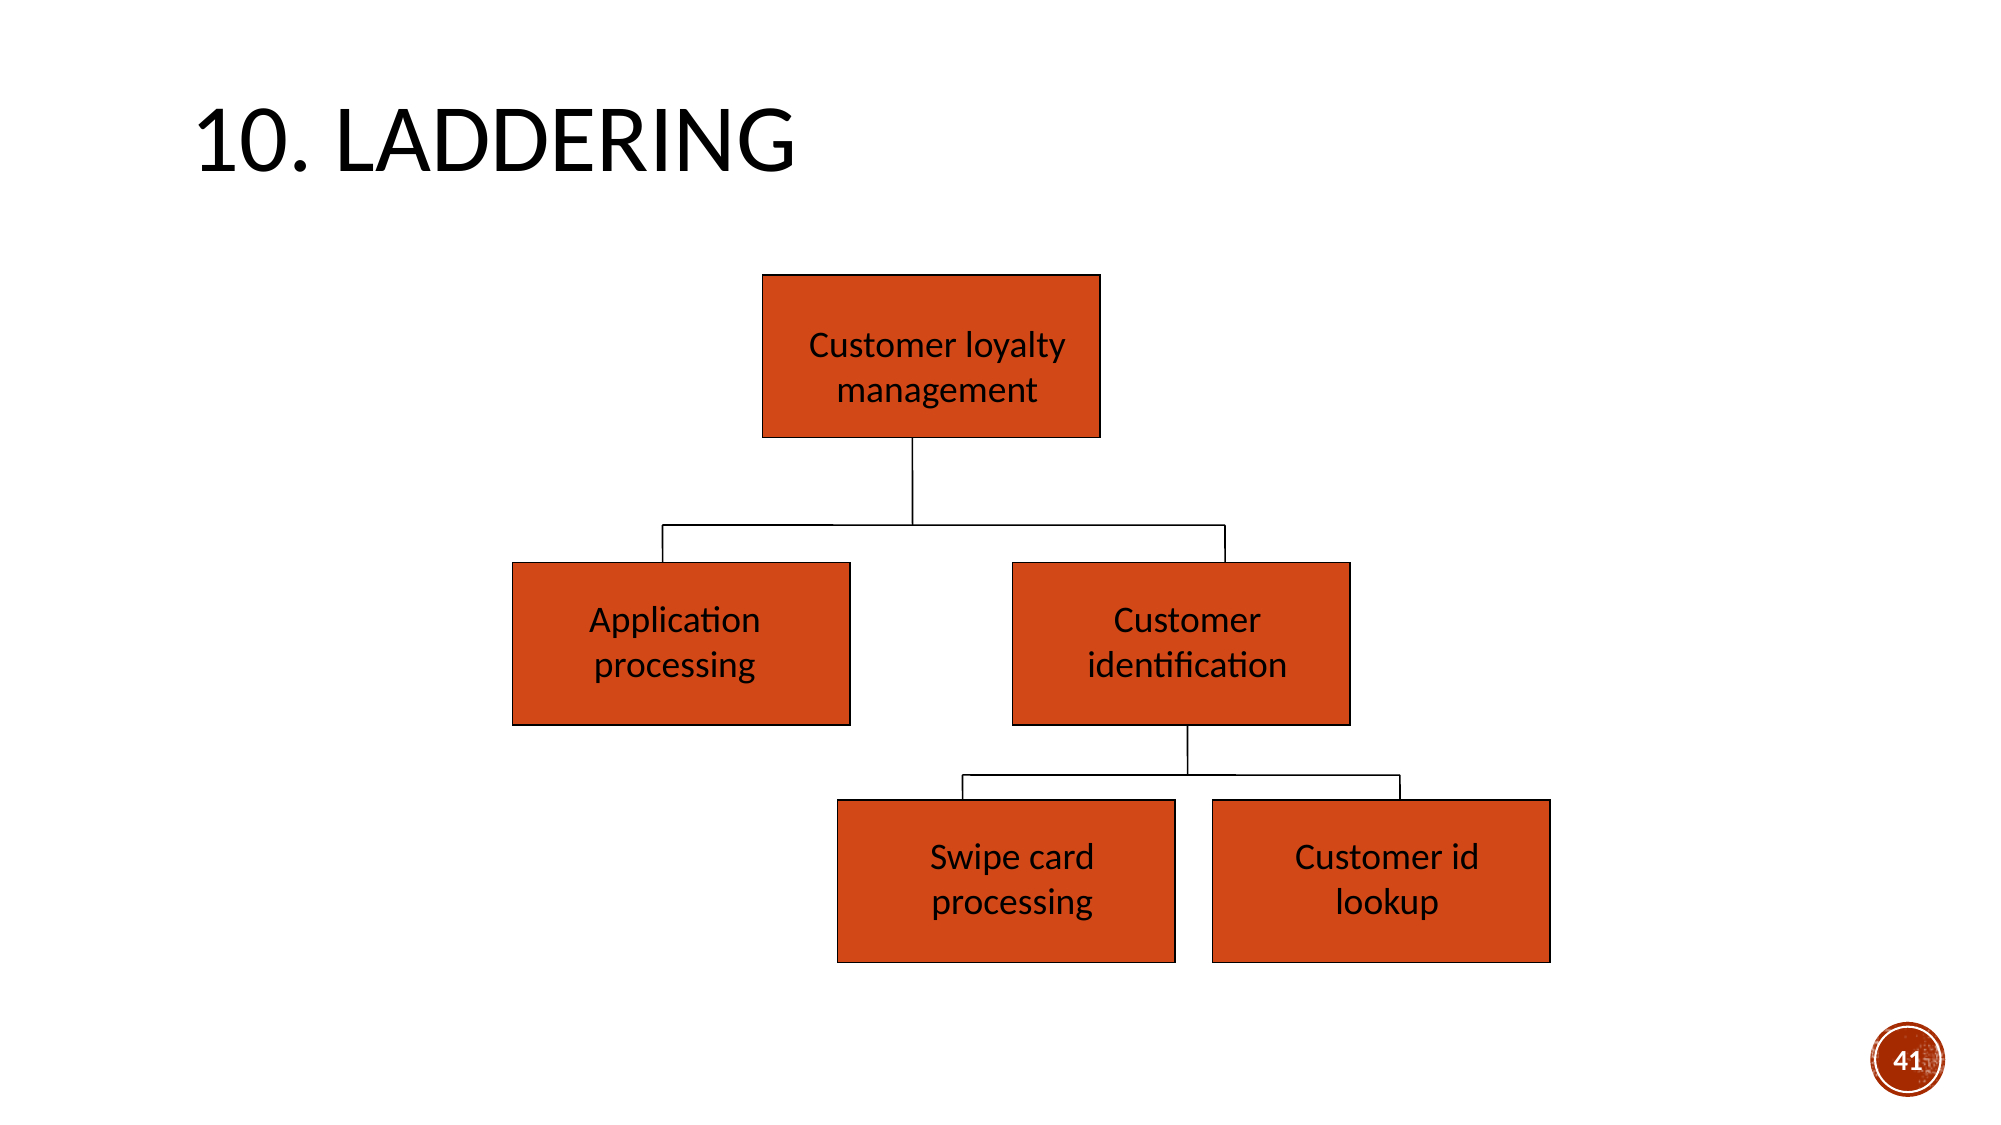

# 10. Laddering

Customer loyalty management

Application processing
Customer identification

Swipe card processing
Customer id lookup
41